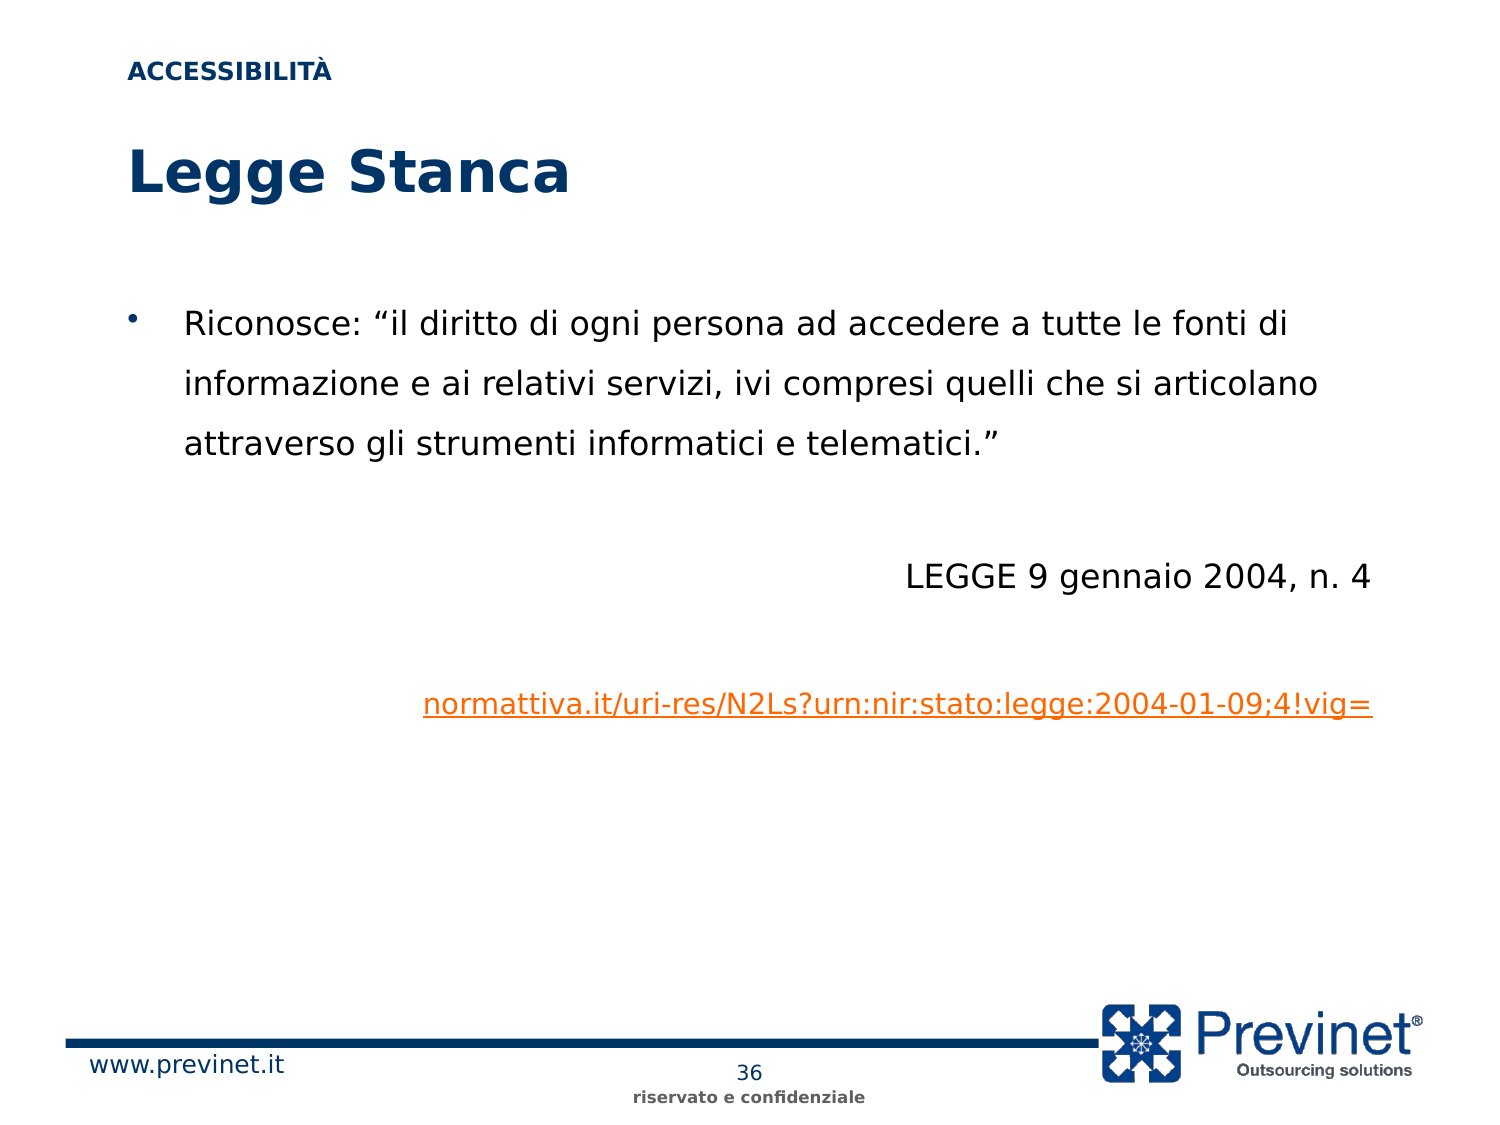

Accessibilità
# Legge Stanca
Riconosce: “il diritto di ogni persona ad accedere a tutte le fonti di informazione e ai relativi servizi, ivi compresi quelli che si articolano attraverso gli strumenti informatici e telematici.”

LEGGE 9 gennaio 2004, n. 4

normattiva.it/uri-res/N2Ls?urn:nir:stato:legge:2004-01-09;4!vig=